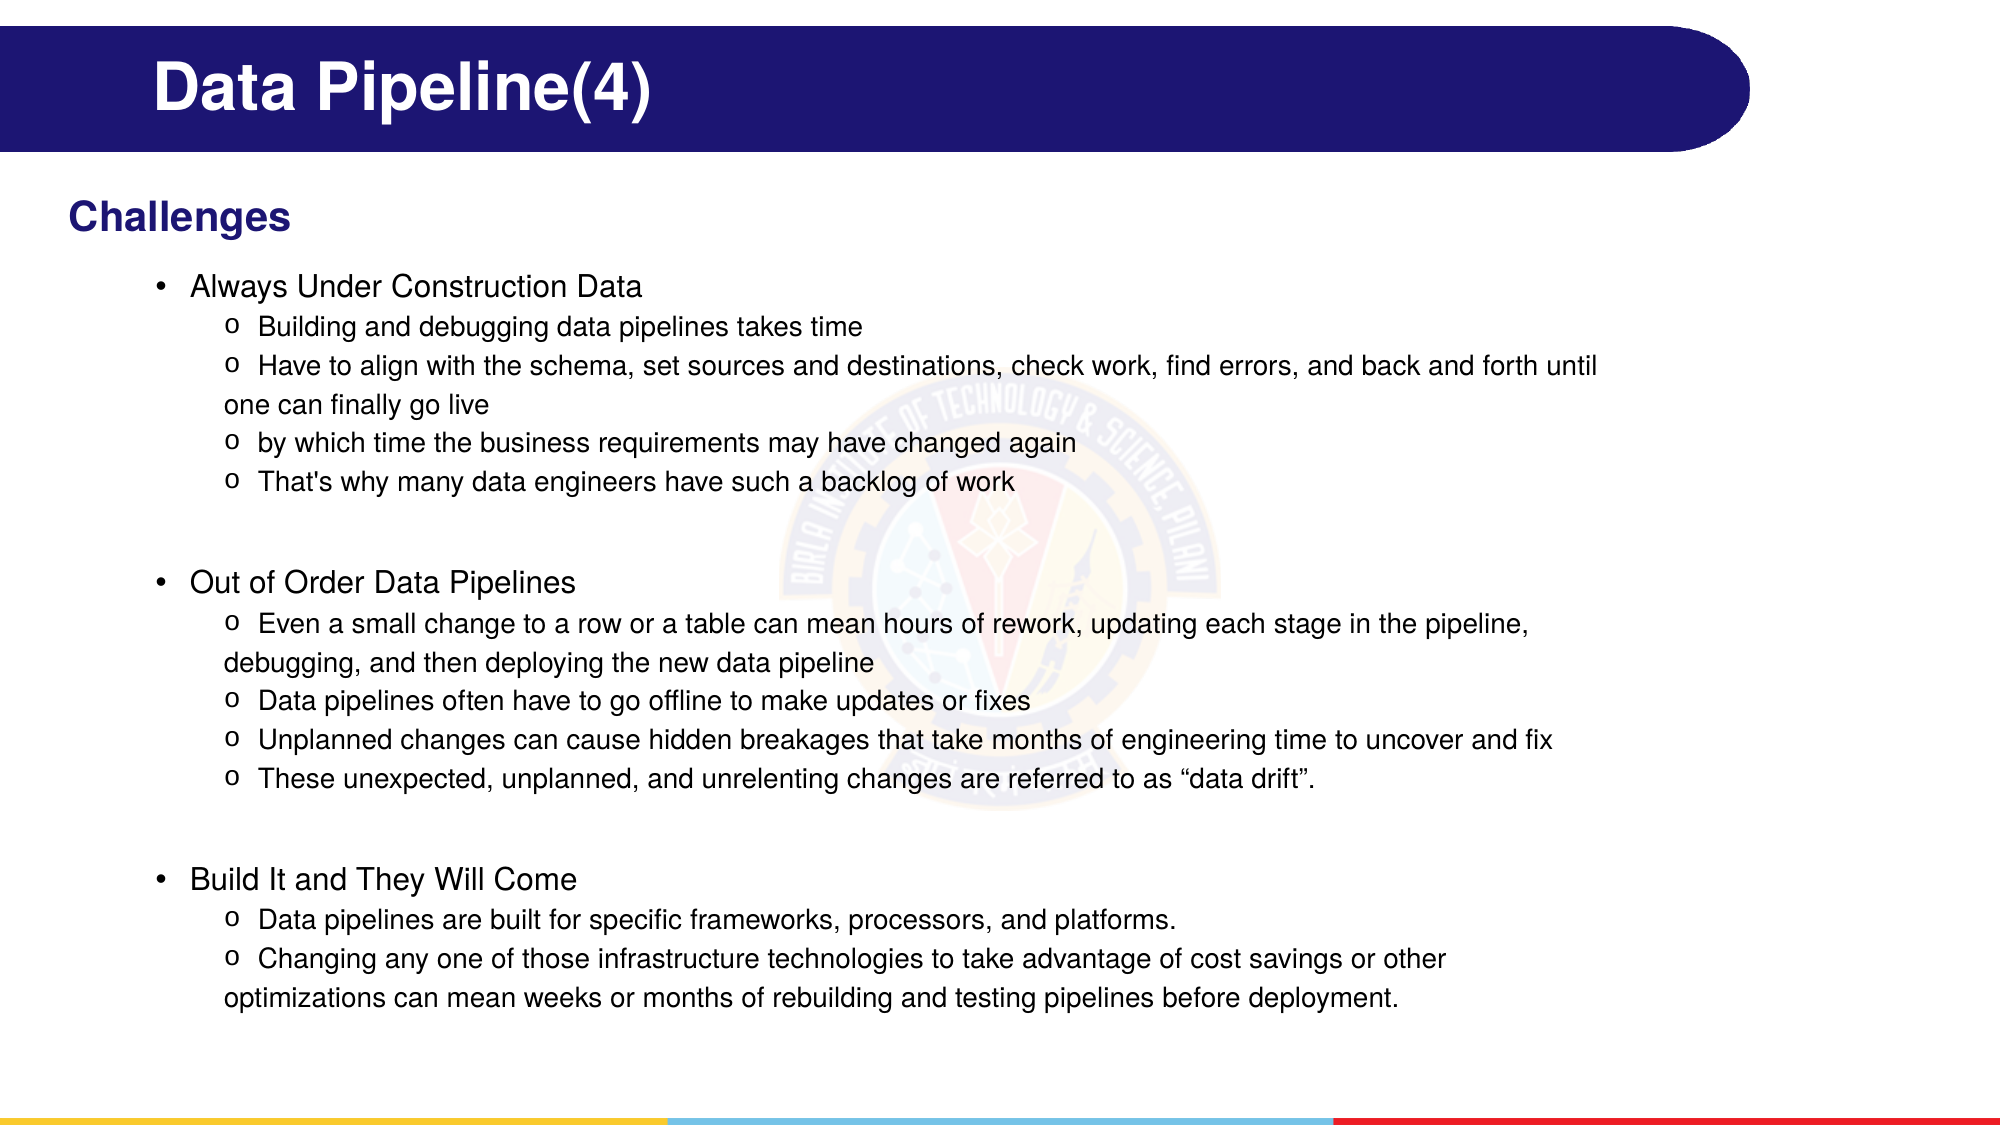

# Data Pipeline(4)
Challenges
Always Under Construction Data
Building and debugging data pipelines takes time
Have to align with the schema, set sources and destinations, check work, find errors, and back and forth until
one can finally go live
by which time the business requirements may have changed again
That's why many data engineers have such a backlog of work

Out of Order Data Pipelines
Even a small change to a row or a table can mean hours of rework, updating each stage in the pipeline,
debugging, and then deploying the new data pipeline
Data pipelines often have to go offline to make updates or fixes
Unplanned changes can cause hidden breakages that take months of engineering time to uncover and fix
These unexpected, unplanned, and unrelenting changes are referred to as “data drift”.

Build It and They Will Come
Data pipelines are built for specific frameworks, processors, and platforms.
Changing any one of those infrastructure technologies to take advantage of cost savings or other
optimizations can mean weeks or months of rebuilding and testing pipelines before deployment.